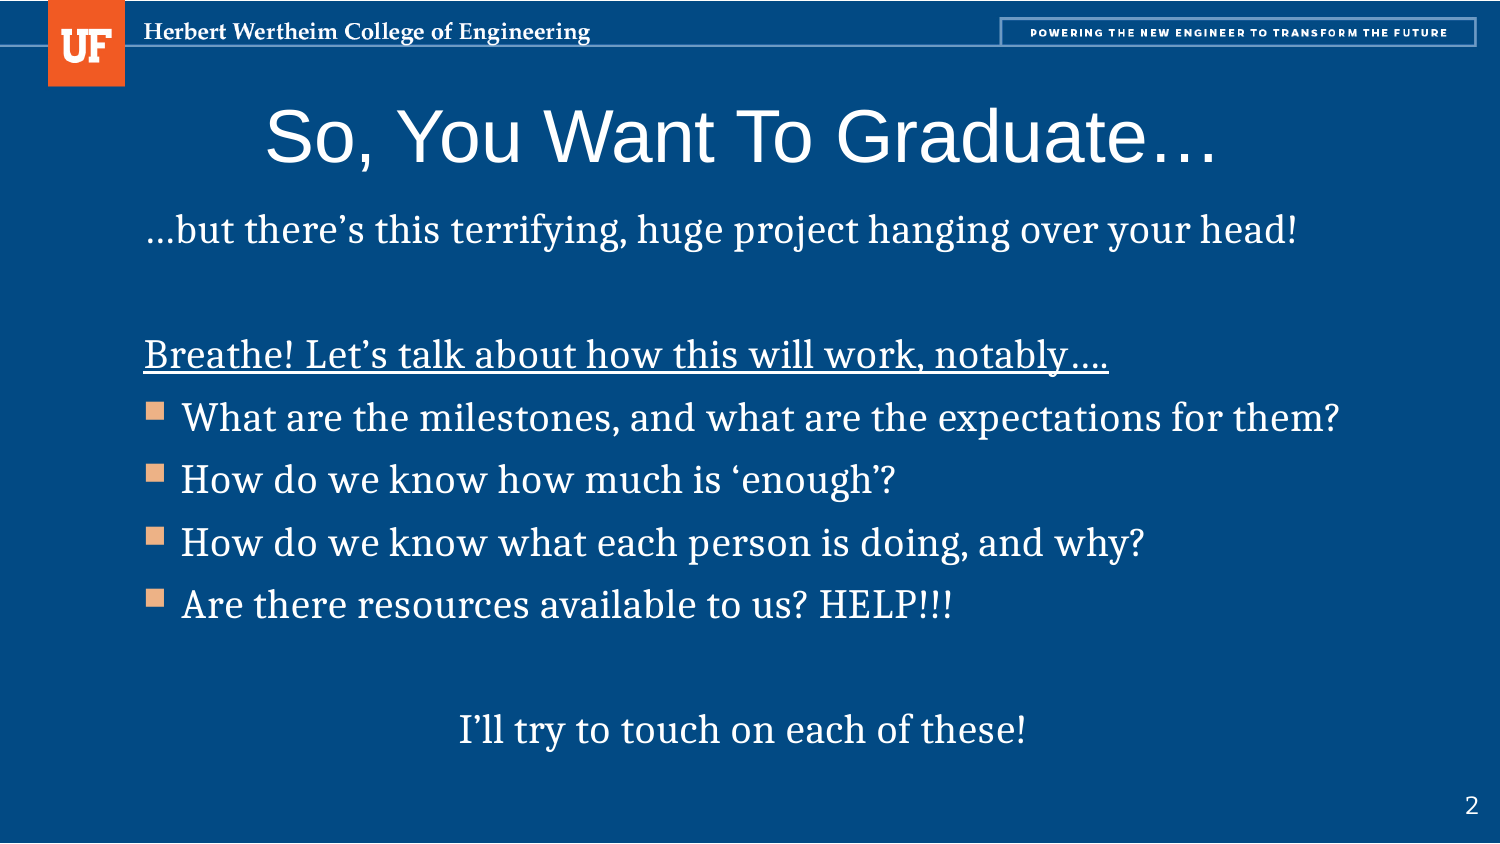

# So, You Want To Graduate…
…but there’s this terrifying, huge project hanging over your head!

Breathe! Let’s talk about how this will work, notably….
What are the milestones, and what are the expectations for them?
How do we know how much is ‘enough’?
How do we know what each person is doing, and why?
Are there resources available to us? HELP!!!

I’ll try to touch on each of these!
2